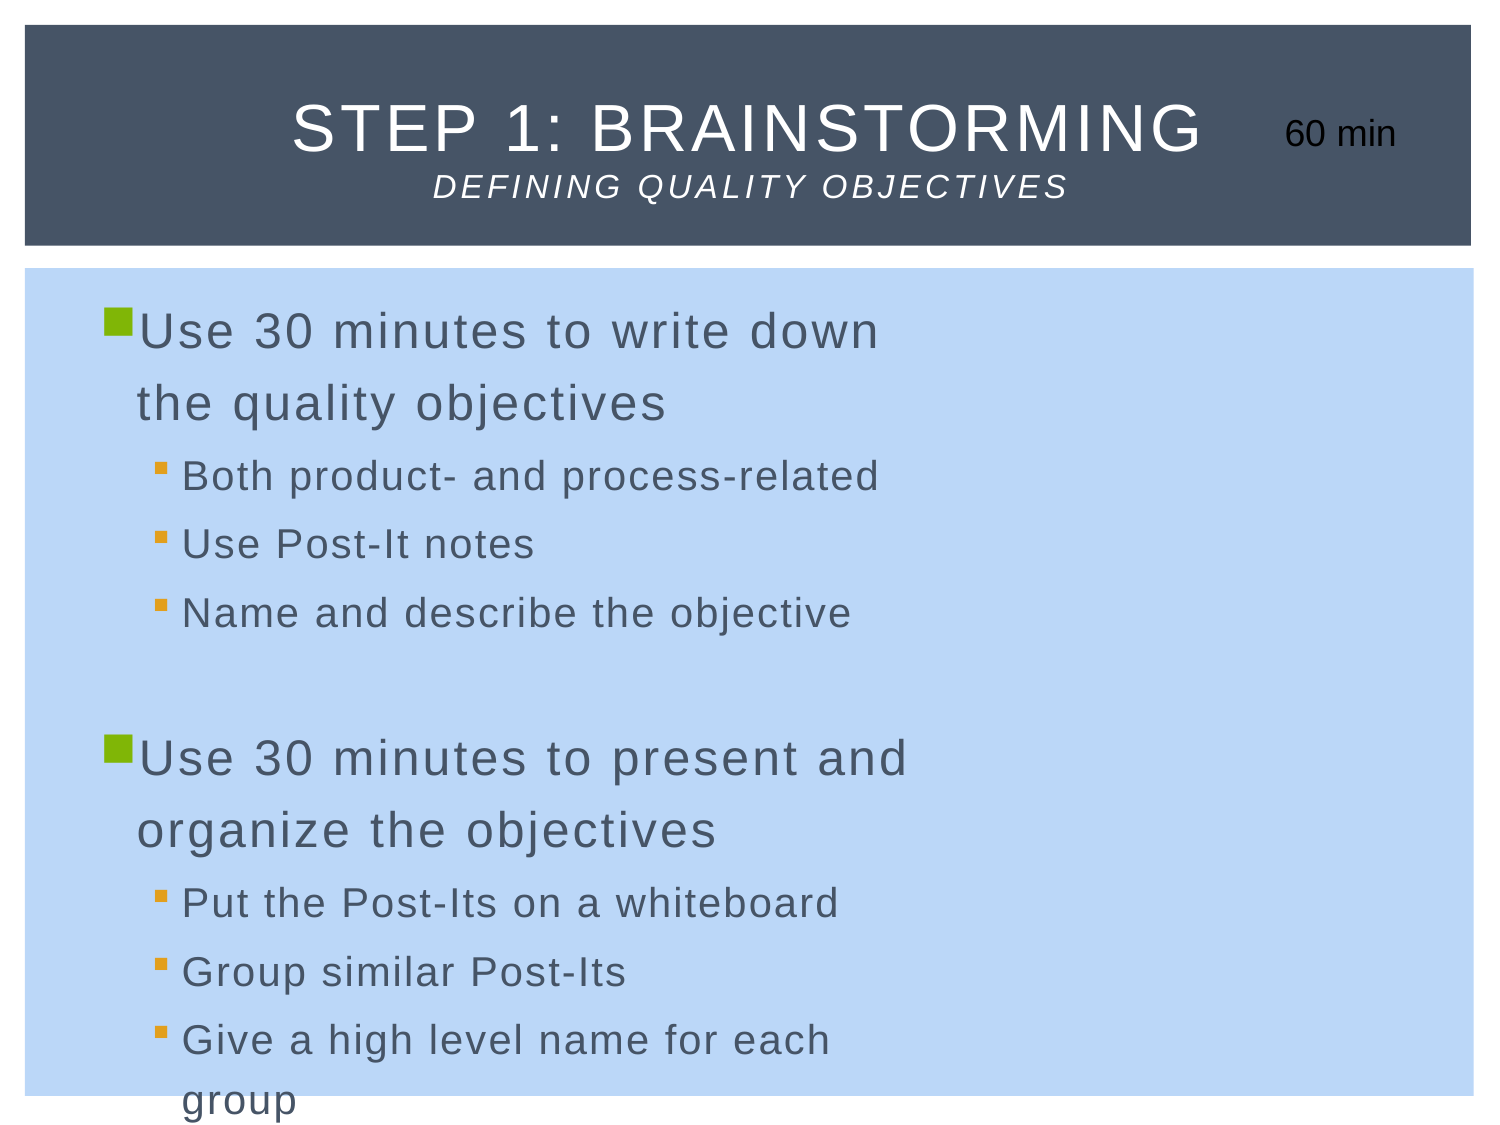

# STEP 1: Brainstorming Defining quality objectives
60 min
Use 30 minutes to write down the quality objectives
Both product- and process-related
Use Post-It notes
Name and describe the objective

Use 30 minutes to present and organize the objectives
Put the Post-Its on a whiteboard
Group similar Post-Its
Give a high level name for each group